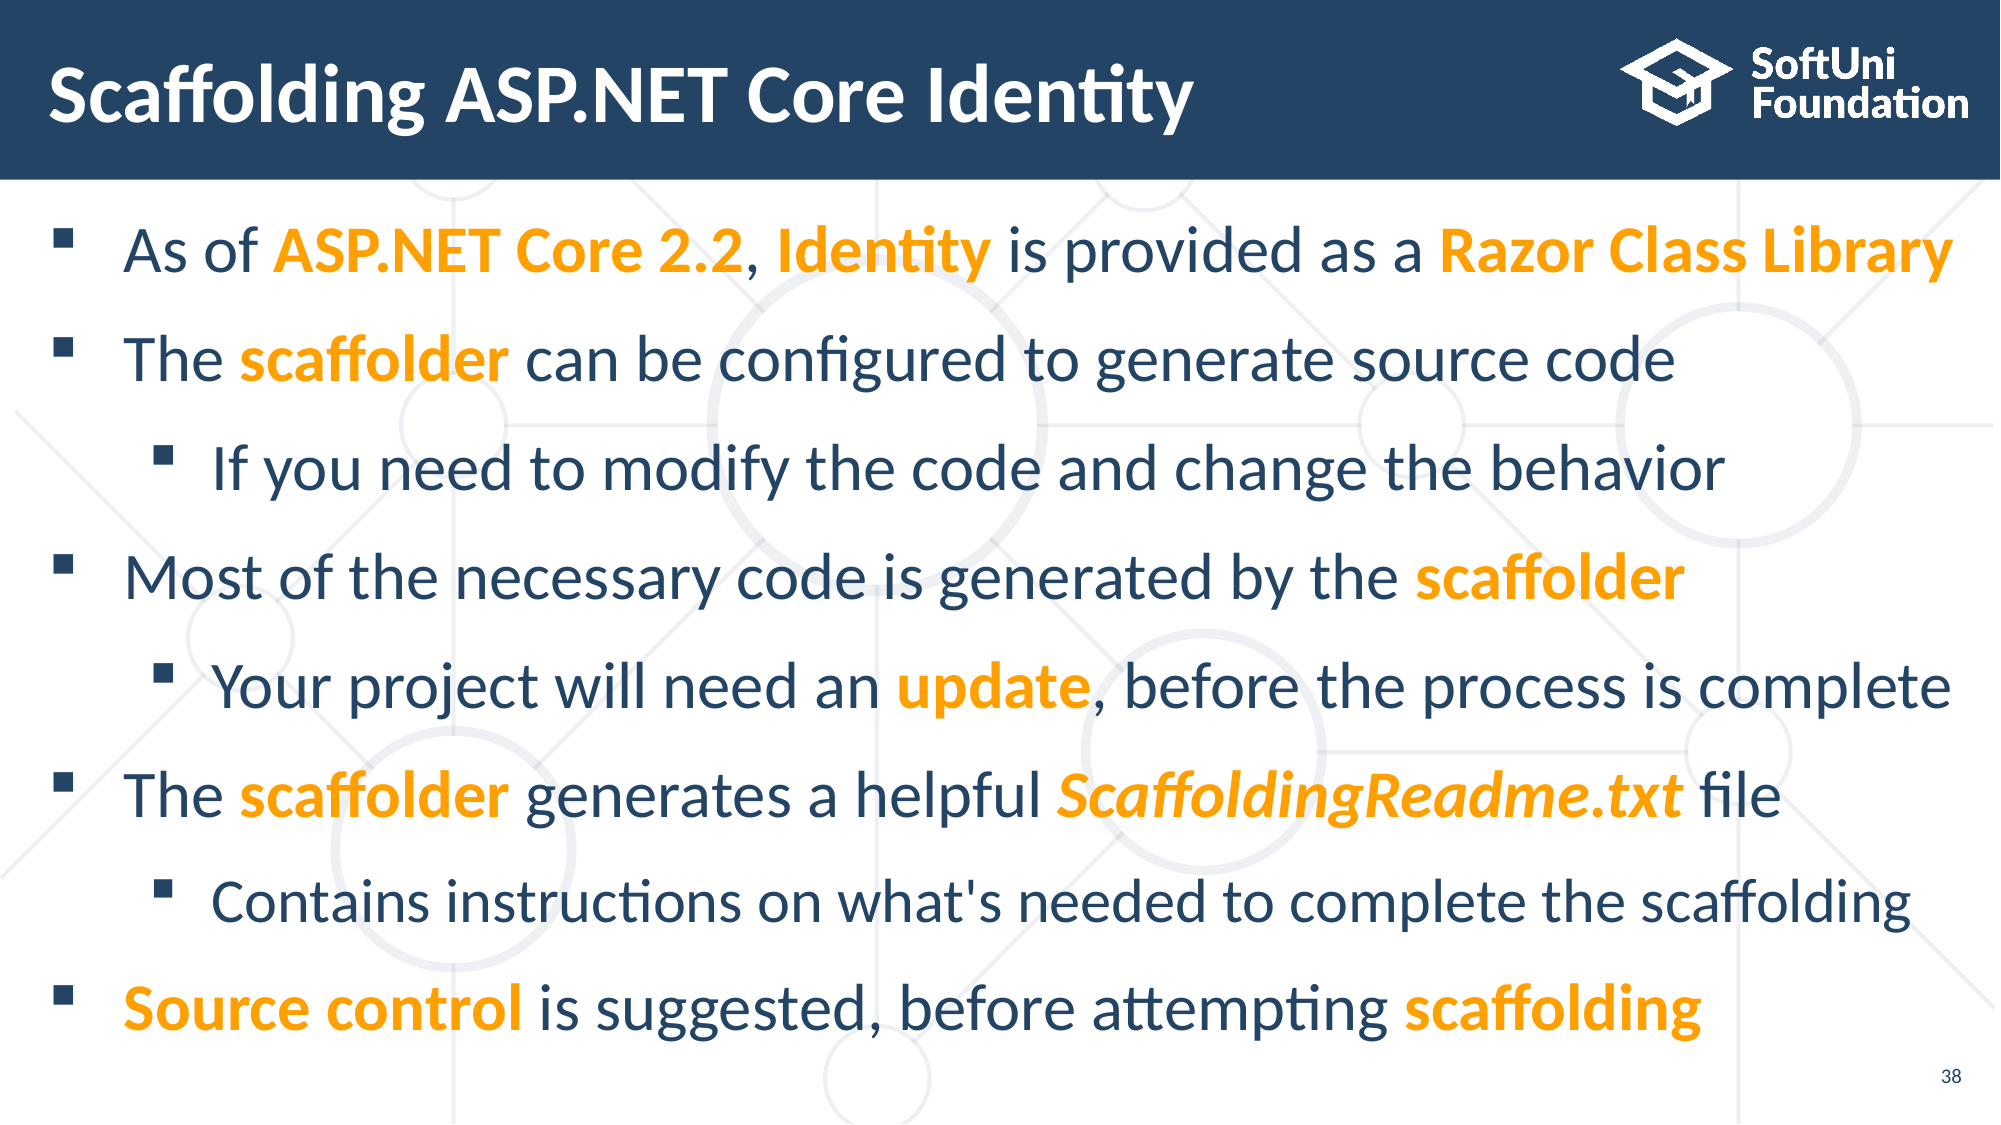

# Scaffolding ASP.NET Core Identity
As of ASP.NET Core 2.2, Identity is provided as a Razor Class Library
The scaffolder can be configured to generate source code
If you need to modify the code and change the behavior
Most of the necessary code is generated by the scaffolder
Your project will need an update, before the process is complete
The scaffolder generates a helpful ScaffoldingReadme.txt file
Contains instructions on what's needed to complete the scaffolding
Source control is suggested, before attempting scaffolding
38